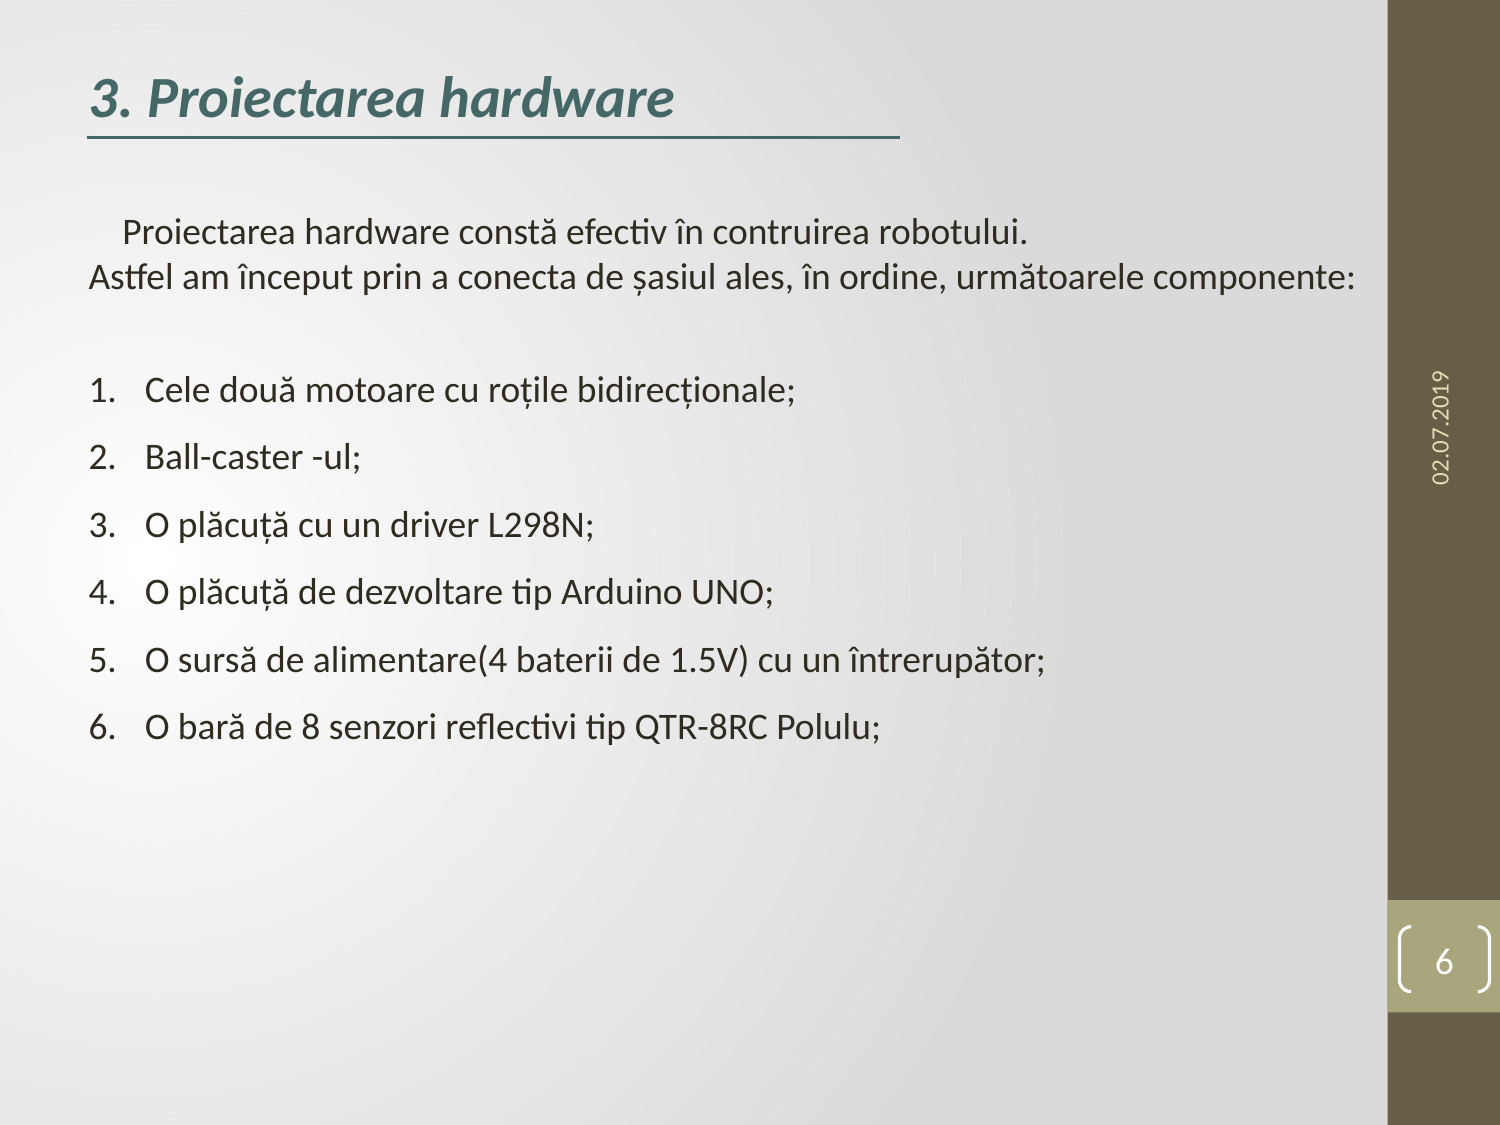

3. Proiectarea hardware
    Proiectarea hardware constă efectiv în contruirea robotului.
Astfel am început prin a conecta de șasiul ales, în ordine, următoarele componente:

Cele două motoare cu roțile bidirecționale;
Ball-caster -ul;
O plăcuță cu un driver L298N;
O plăcuță de dezvoltare tip Arduino UNO;
O sursă de alimentare(4 baterii de 1.5V) cu un întrerupător;
O bară de 8 senzori reflectivi tip QTR-8RC Polulu;

02.07.2019
6